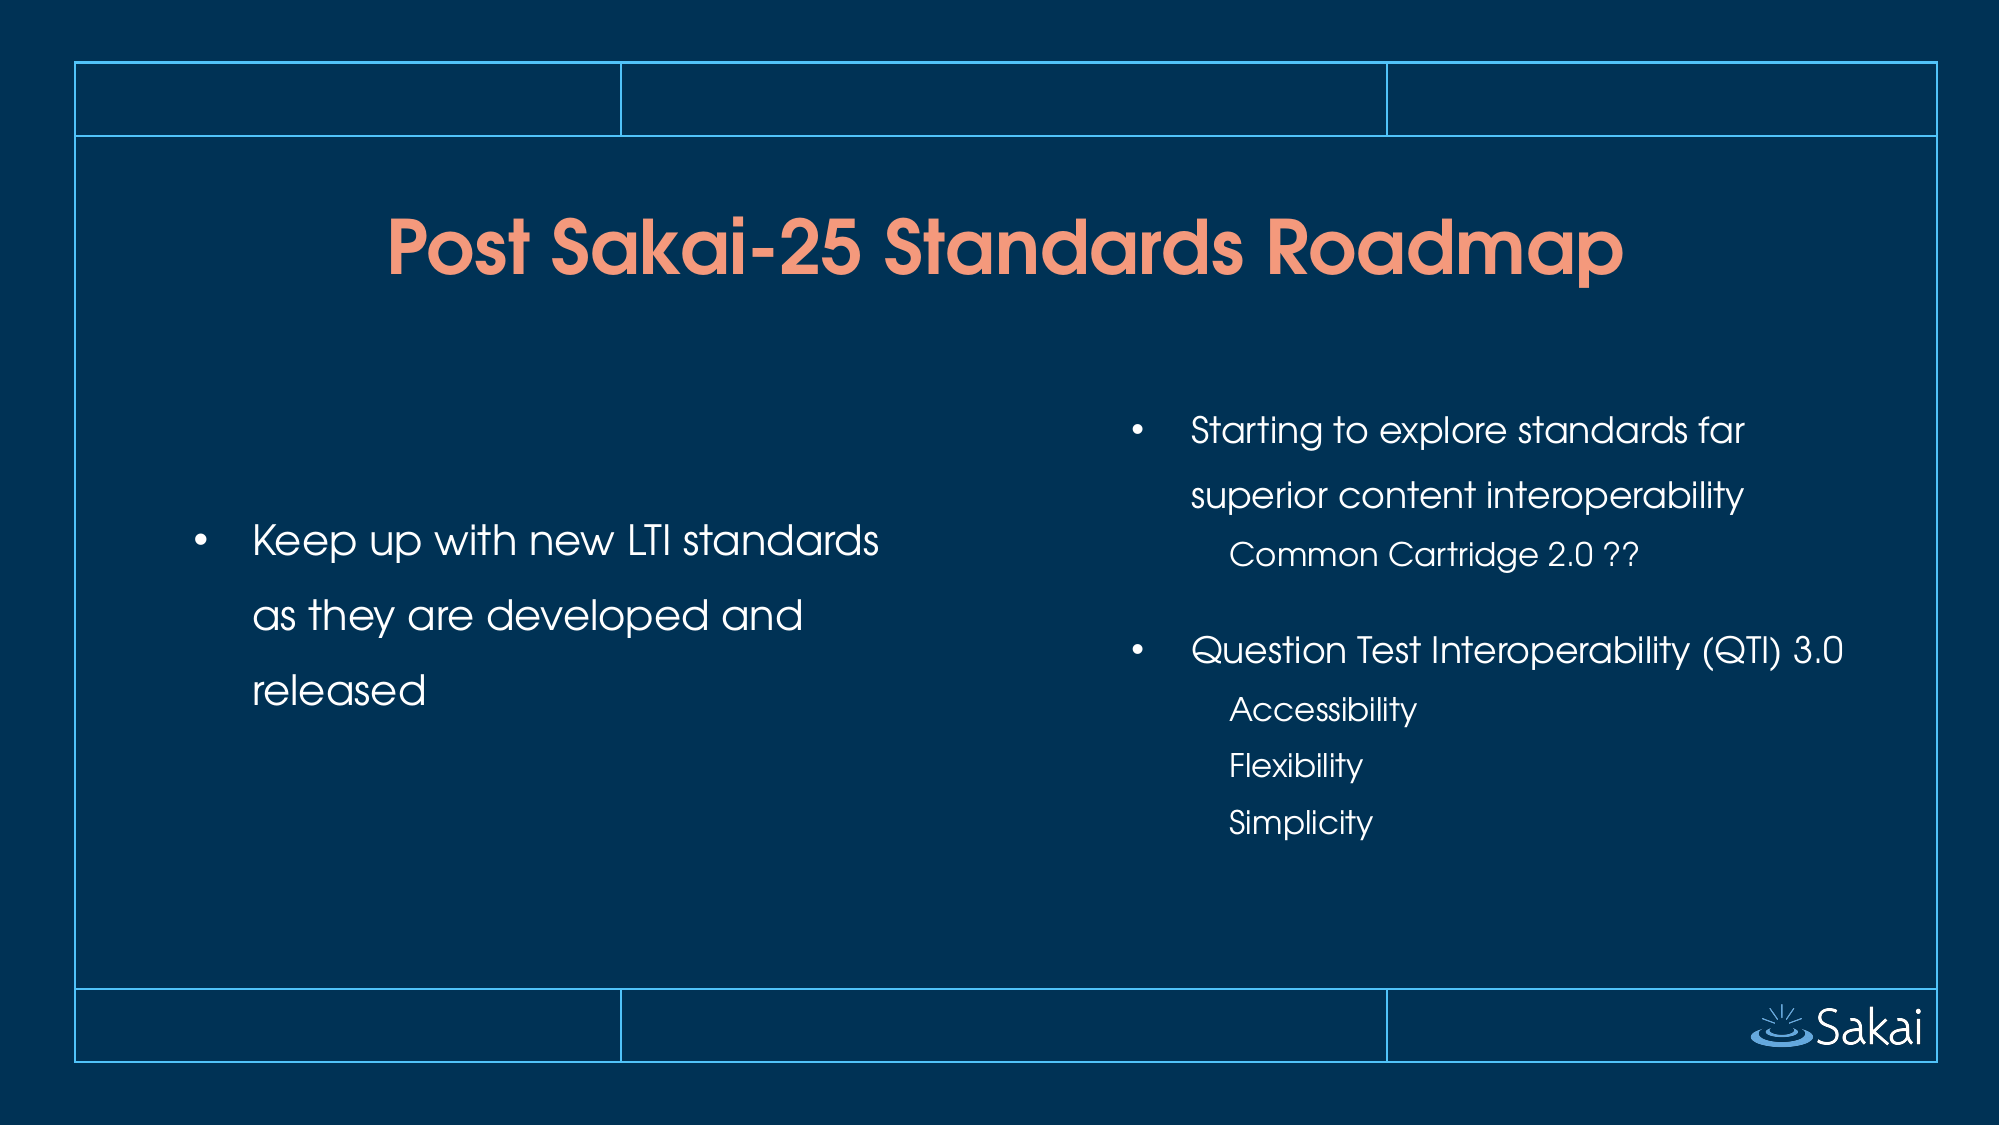

# Post Sakai-25 Standards Roadmap
Keep up with new LTI standards as they are developed and released

Starting to explore standards far superior content interoperability
Common Cartridge 2.0 ??
Question Test Interoperability (QTI) 3.0
Accessibility
Flexibility
Simplicity